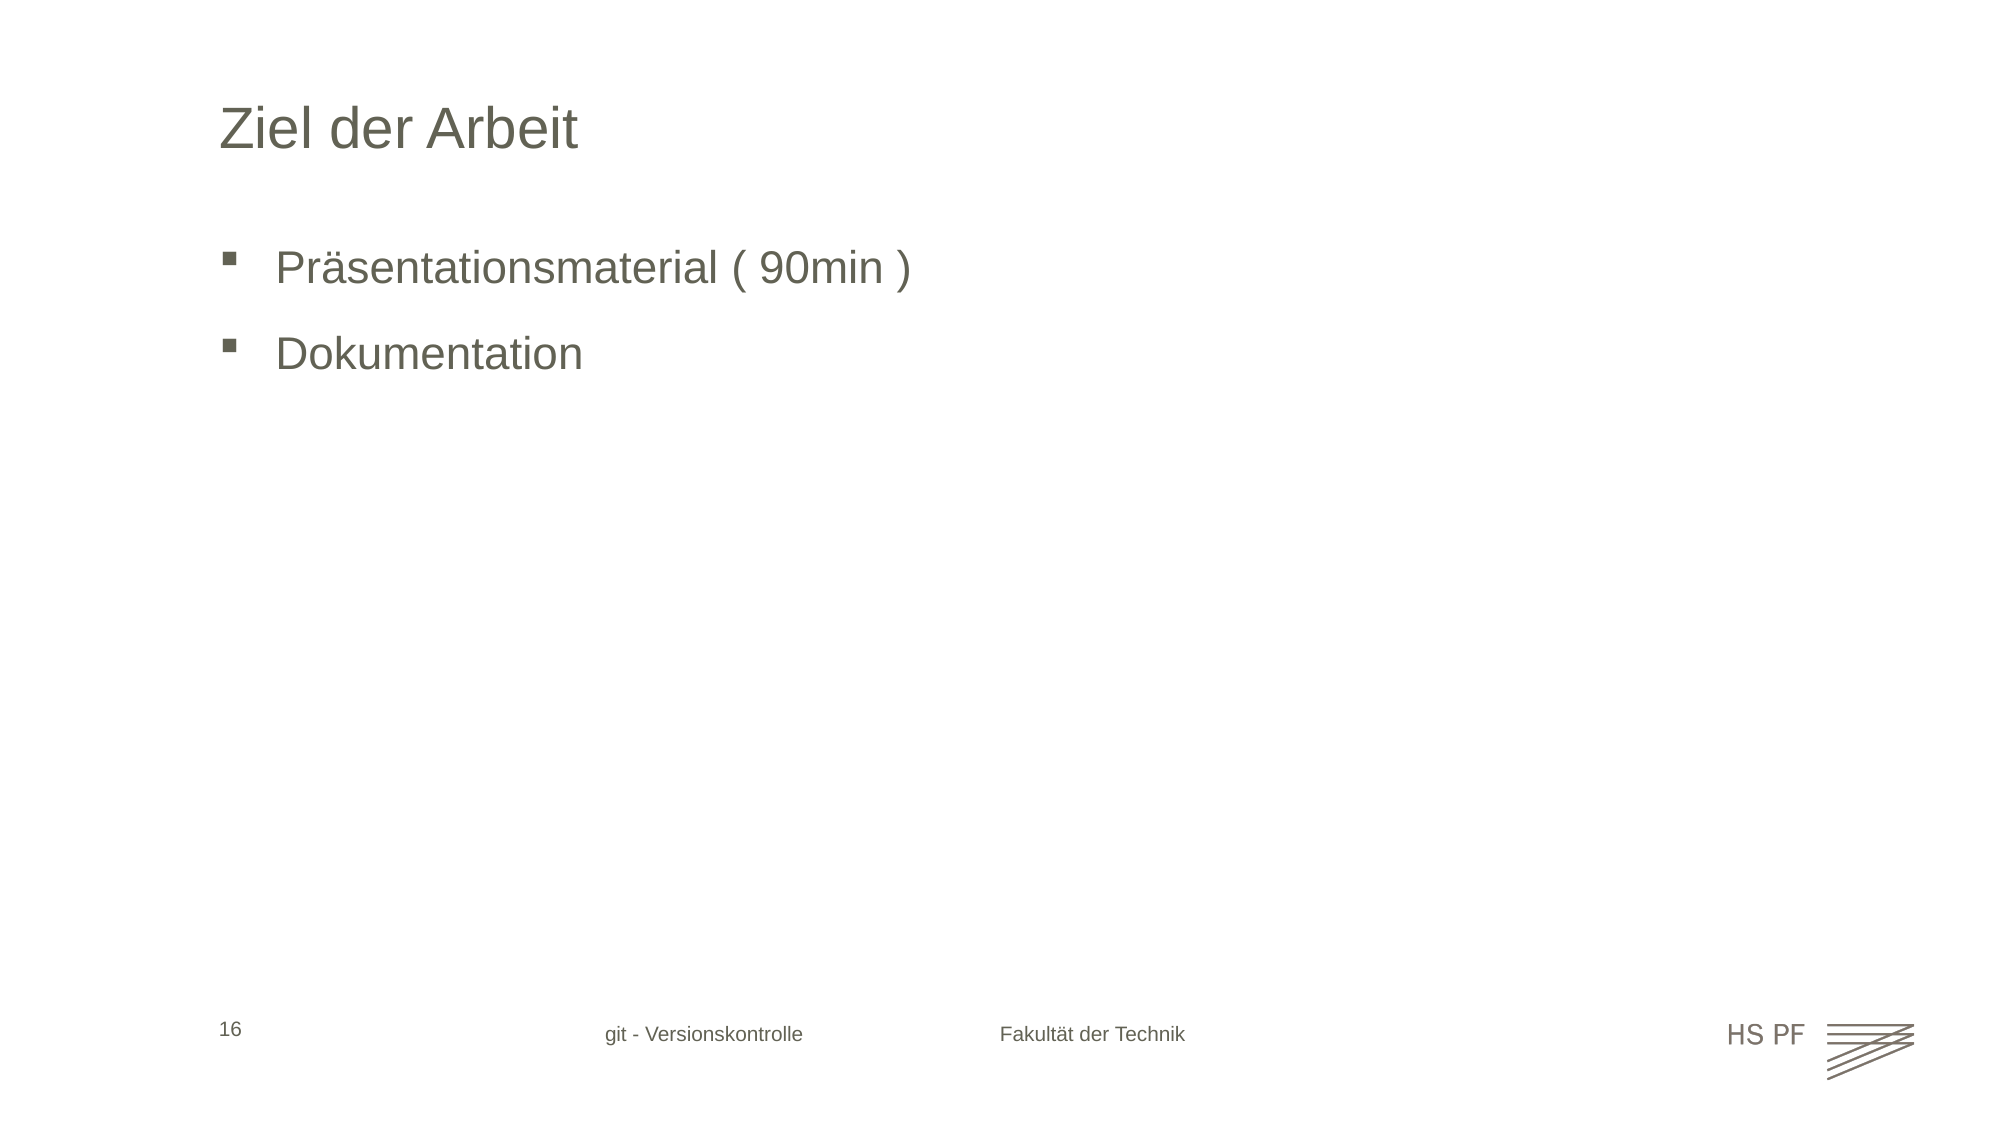

# Ziel der Arbeit
Präsentationsmaterial ( 90min )
Dokumentation